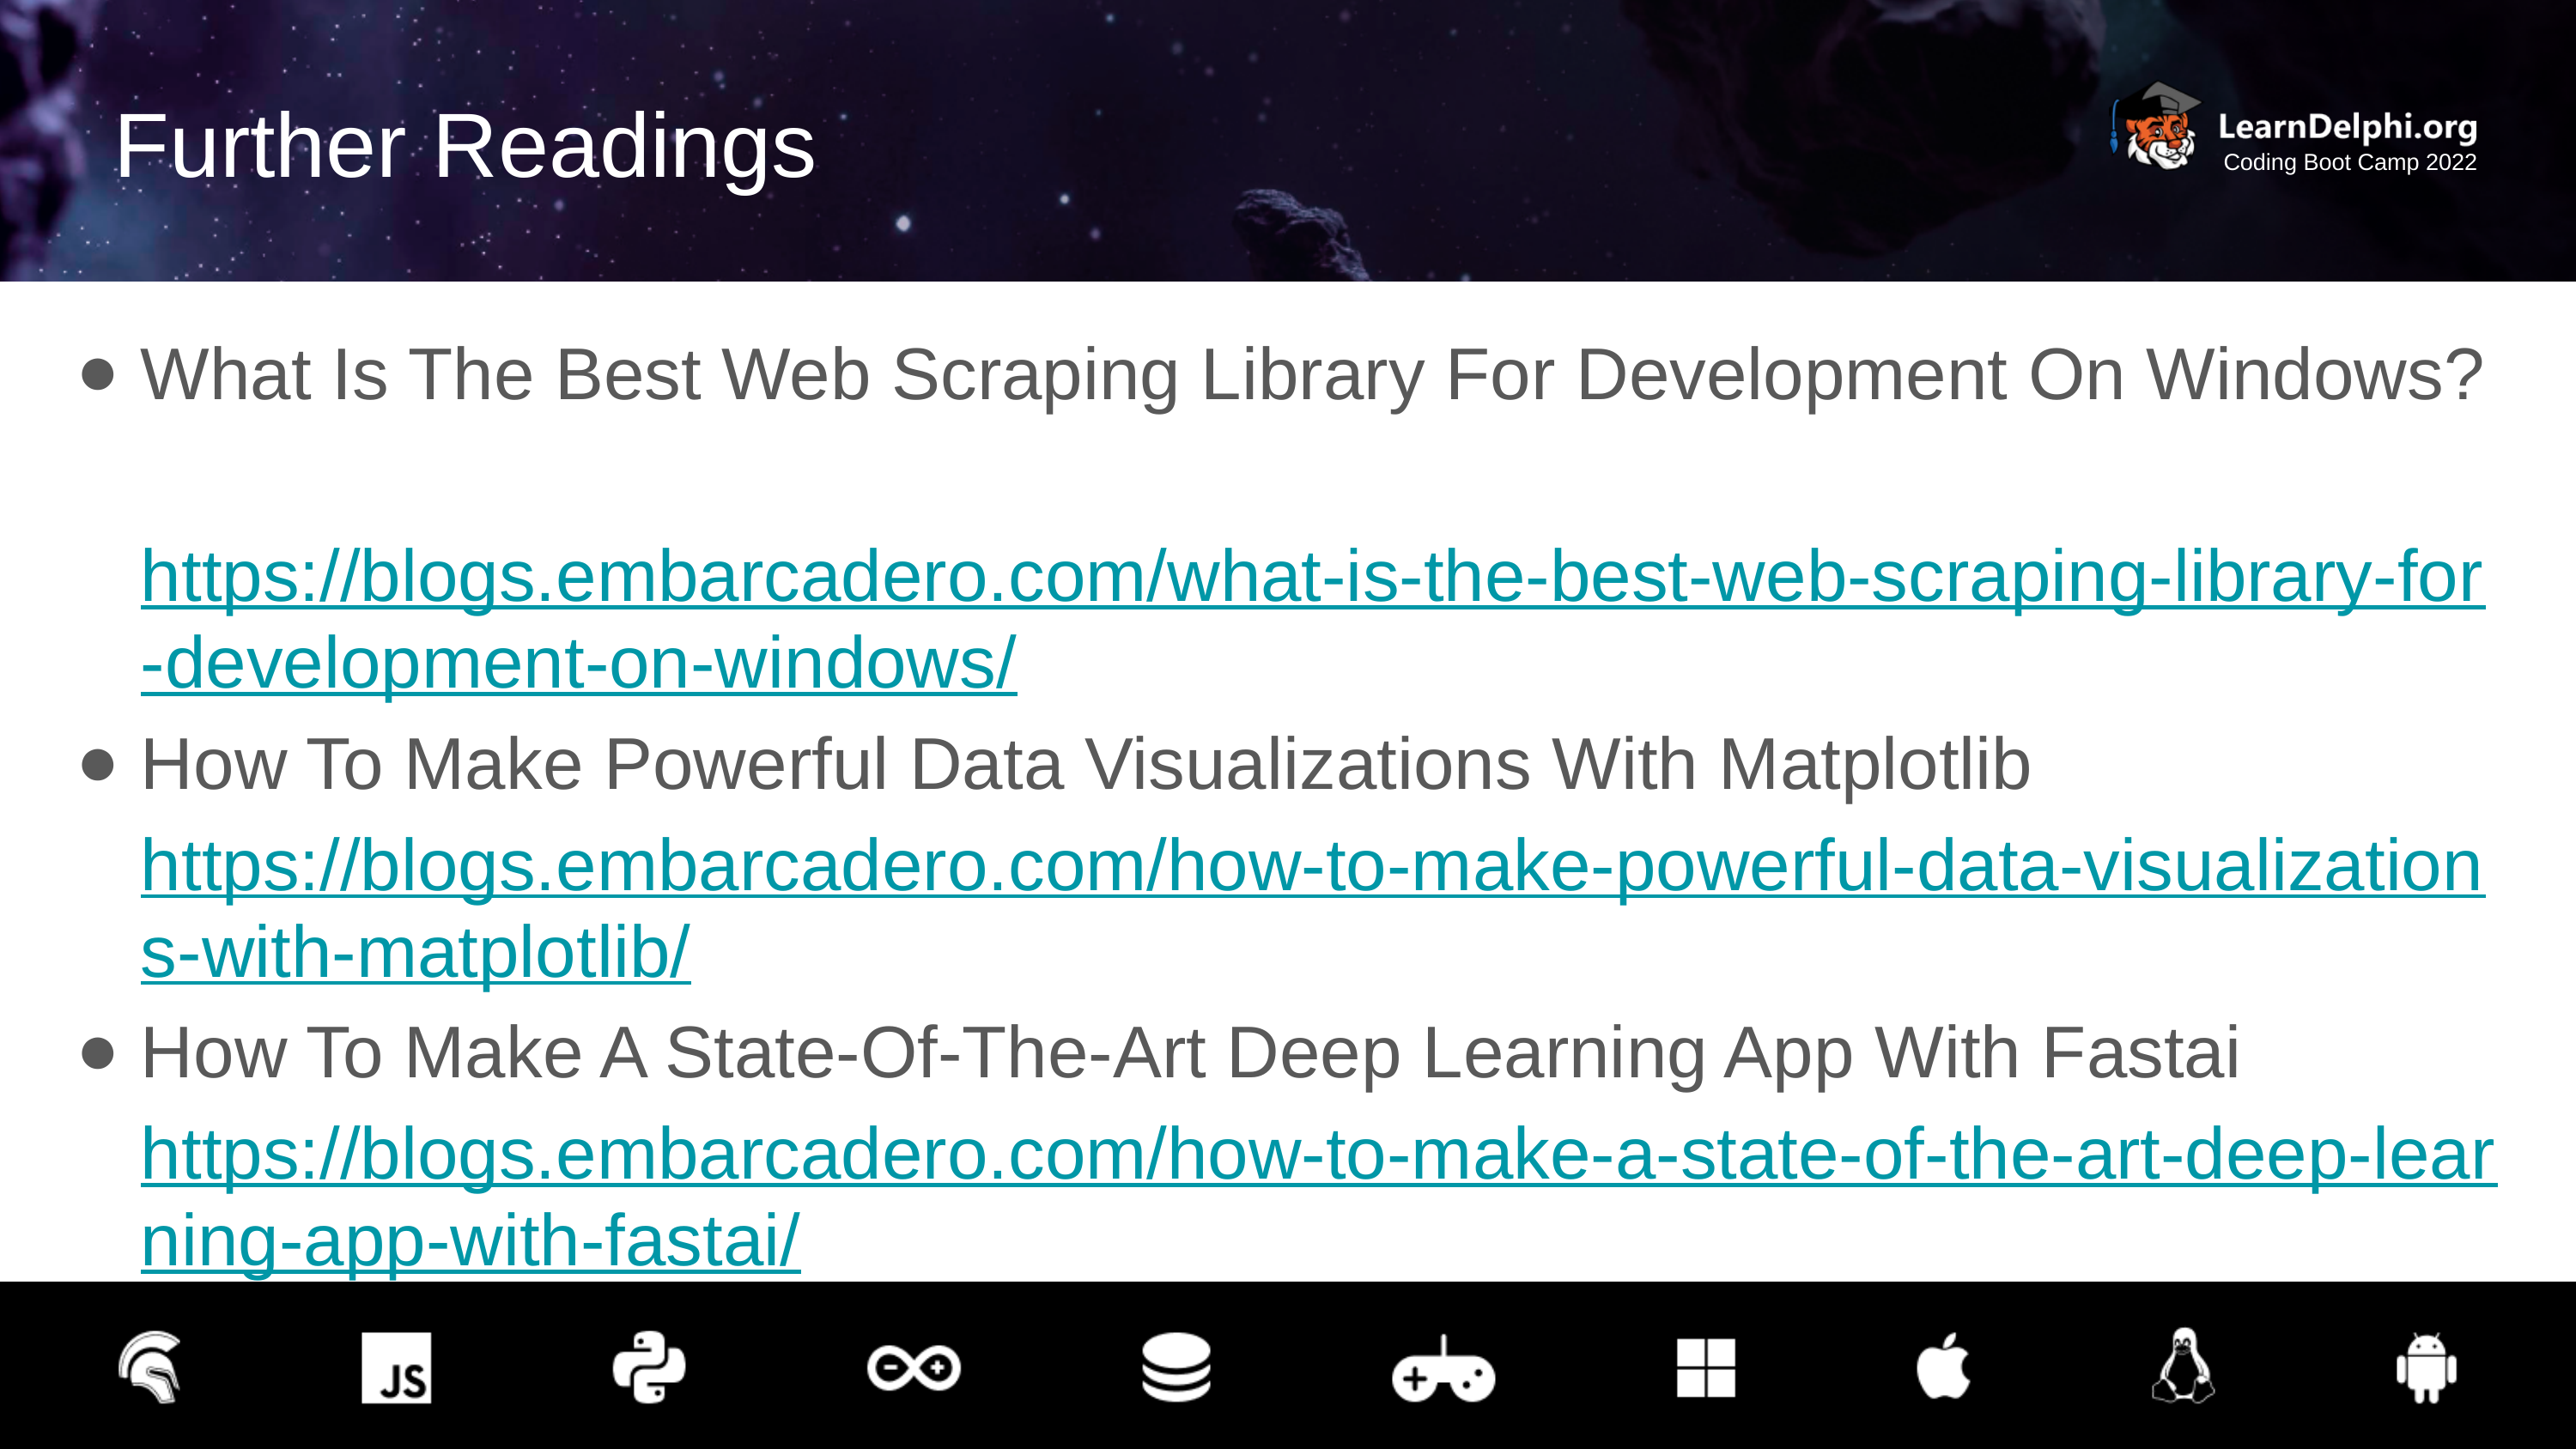

# Further Readings
What Is The Best Web Scraping Library For Development On Windows?                                            https://blogs.embarcadero.com/what-is-the-best-web-scraping-library-for-development-on-windows/
How To Make Powerful Data Visualizations With Matplotlib https://blogs.embarcadero.com/how-to-make-powerful-data-visualizations-with-matplotlib/
How To Make A State-Of-The-Art Deep Learning App With Fastai https://blogs.embarcadero.com/how-to-make-a-state-of-the-art-deep-learning-app-with-fastai/